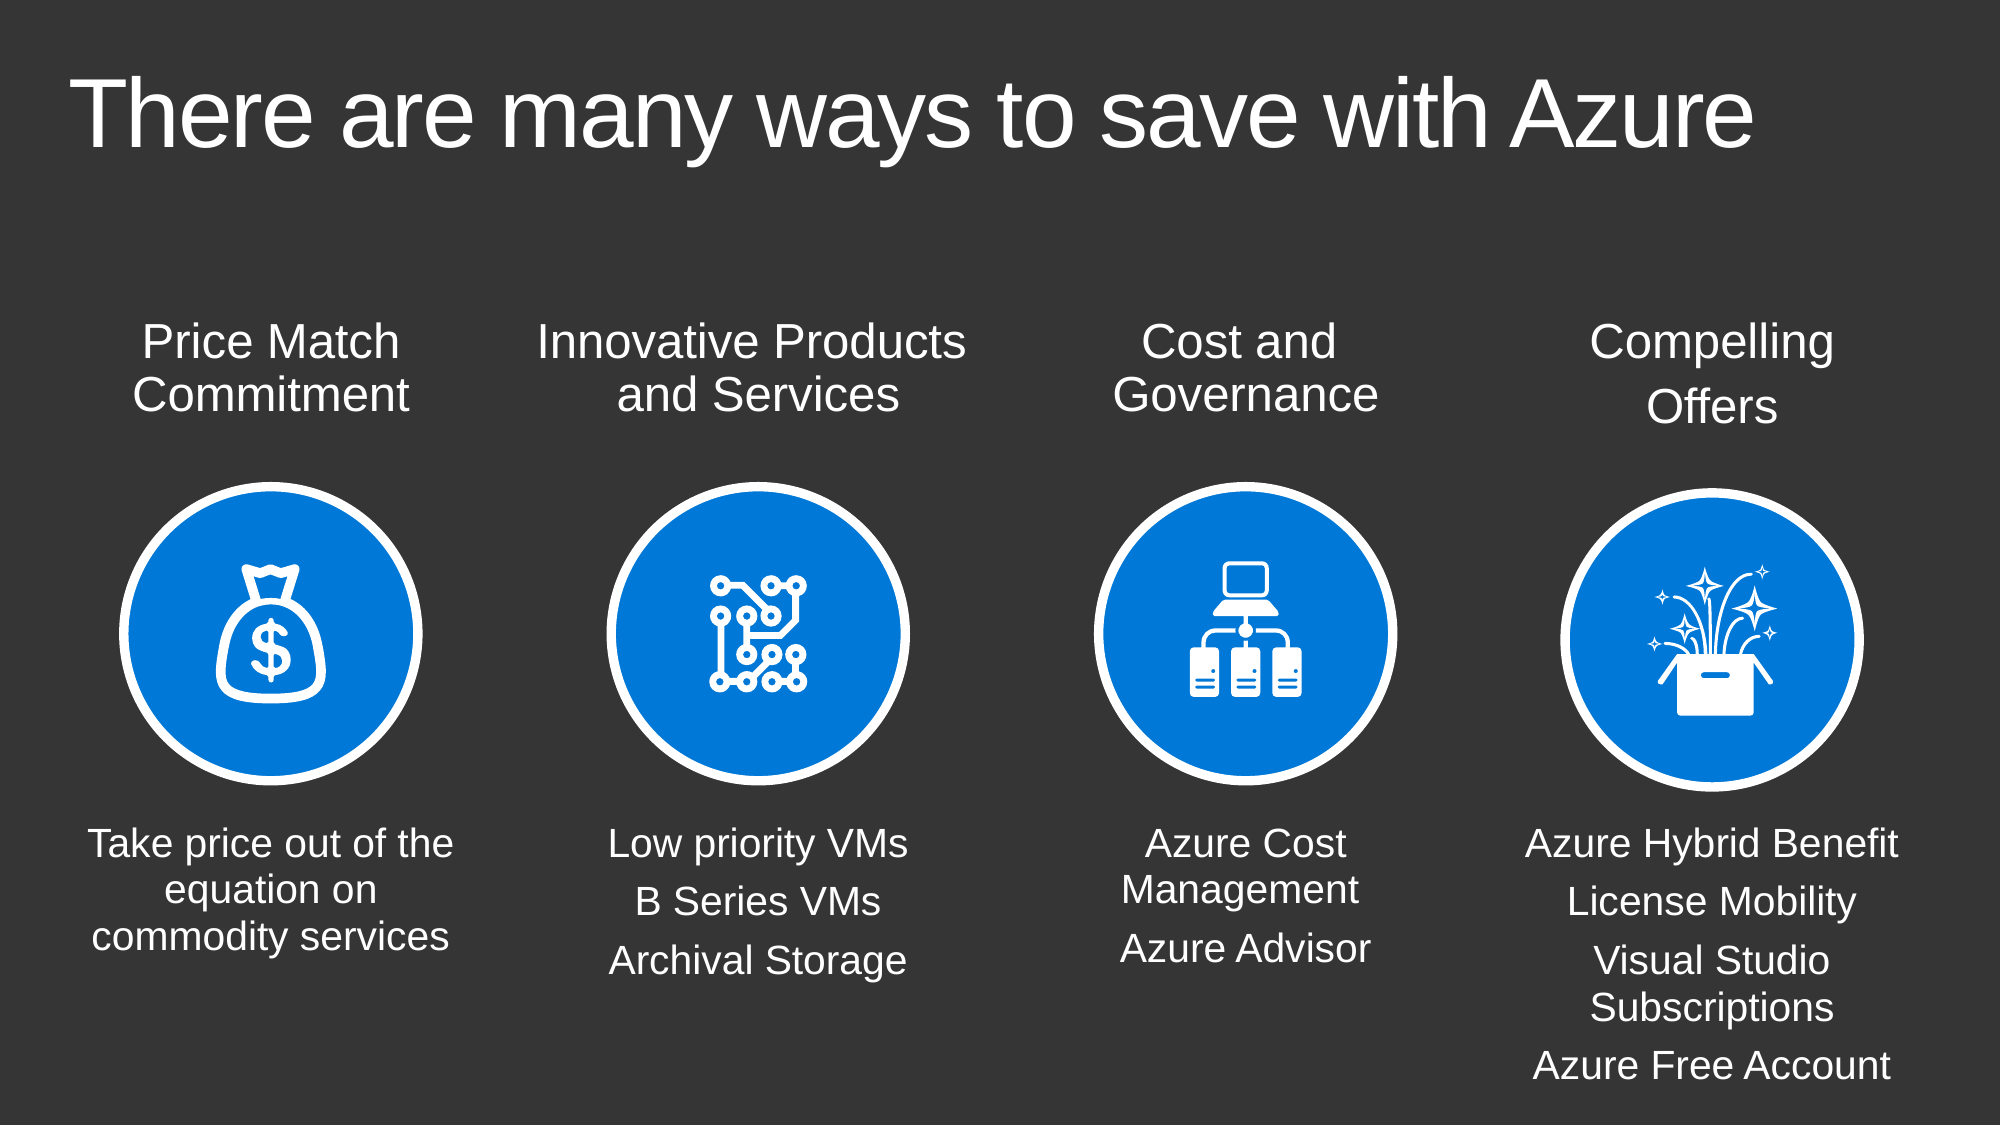

# There are many ways to save with Azure
Price Match
Commitment

Innovative Products
and Services

Cost and
Governance

Compelling
Offers

Take price out of the equation on commodity services
Low priority VMs
B Series VMs
Archival Storage
Azure Cost Management
Azure Advisor
Azure Hybrid Benefit
License Mobility
Visual Studio Subscriptions
Azure Free Account